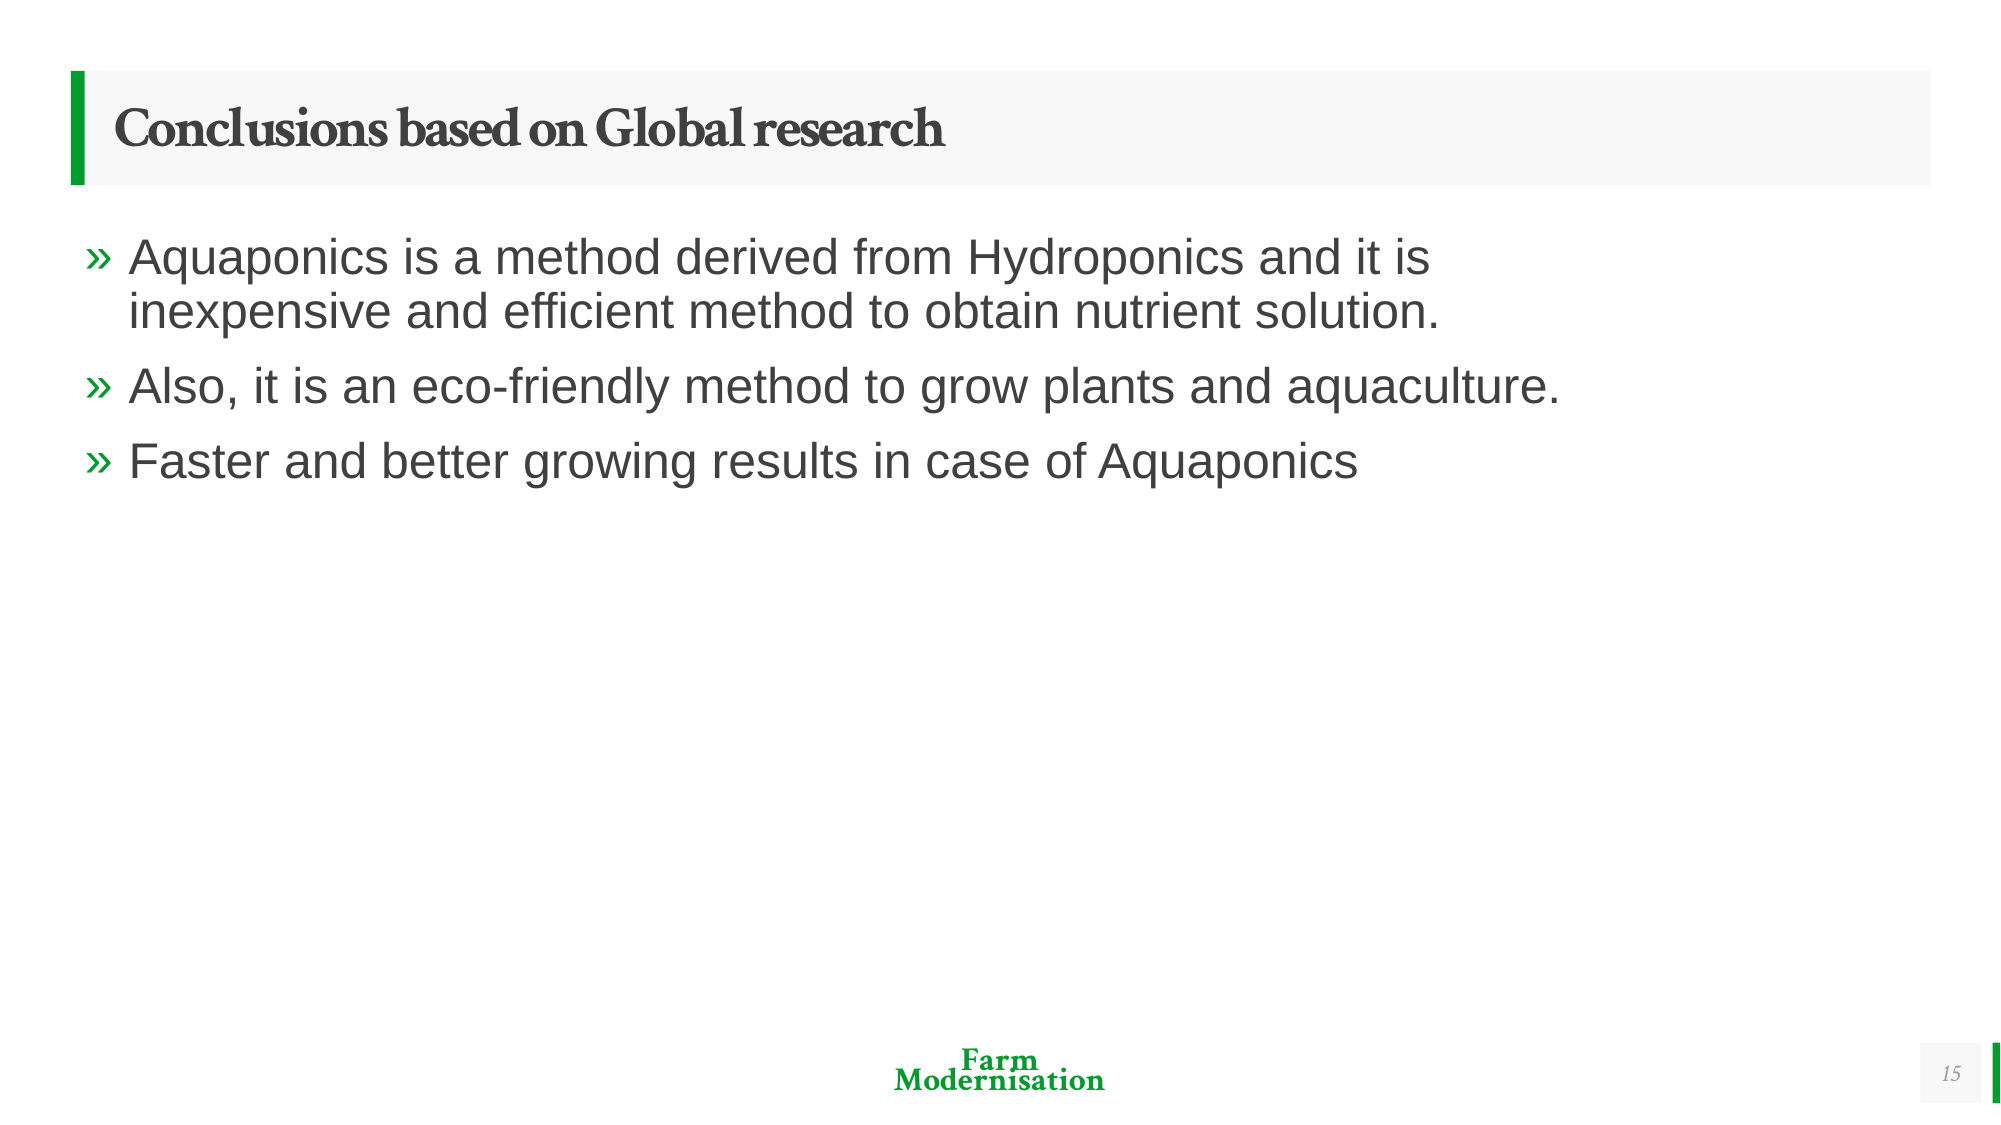

# Conclusions based on Global research
Aquaponics is a method derived from Hydroponics and it is inexpensive and efficient method to obtain nutrient solution.
Also, it is an eco-friendly method to grow plants and aquaculture.
Faster and better growing results in case of Aquaponics
15